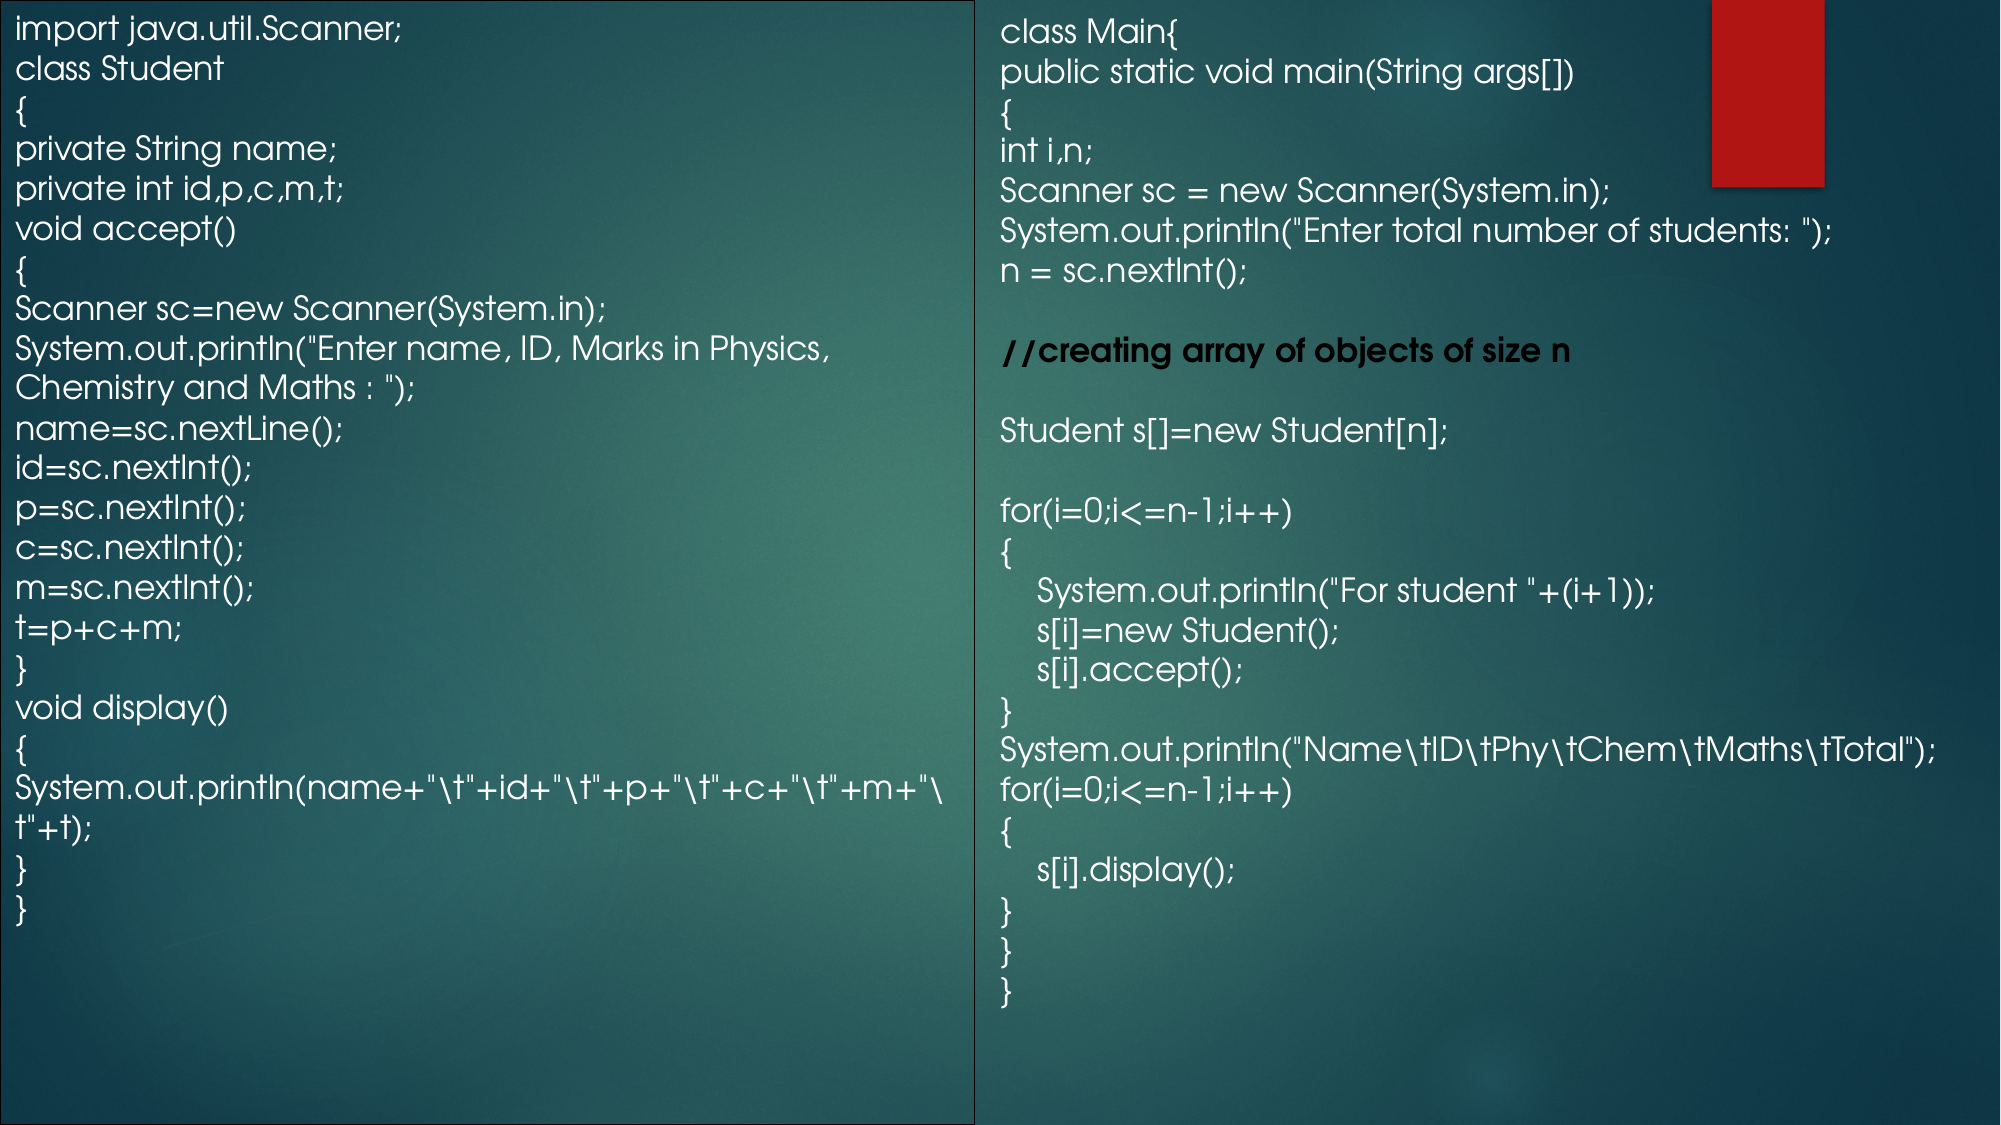

import java.util.Scanner;
class Student
{
private String name;
private int id,p,c,m,t;
void accept()
{
Scanner sc=new Scanner(System.in);
System.out.println("Enter name, ID, Marks in Physics, Chemistry and Maths : ");
name=sc.nextLine();
id=sc.nextInt();
p=sc.nextInt();
c=sc.nextInt();
m=sc.nextInt();
t=p+c+m;
}
void display()
{
System.out.println(name+"\t"+id+"\t"+p+"\t"+c+"\t"+m+"\t"+t);
}
}

class Main{
public static void main(String args[])
{
int i,n;
Scanner sc = new Scanner(System.in);
System.out.println("Enter total number of students: ");
n = sc.nextInt();

//creating array of objects of size n

Student s[]=new Student[n];
for(i=0;i<=n-1;i++)
{
    System.out.println("For student "+(i+1));
    s[i]=new Student();
    s[i].accept();
}
System.out.println("Name\tID\tPhy\tChem\tMaths\tTotal");
for(i=0;i<=n-1;i++)
{
    s[i].display();
}
}
}